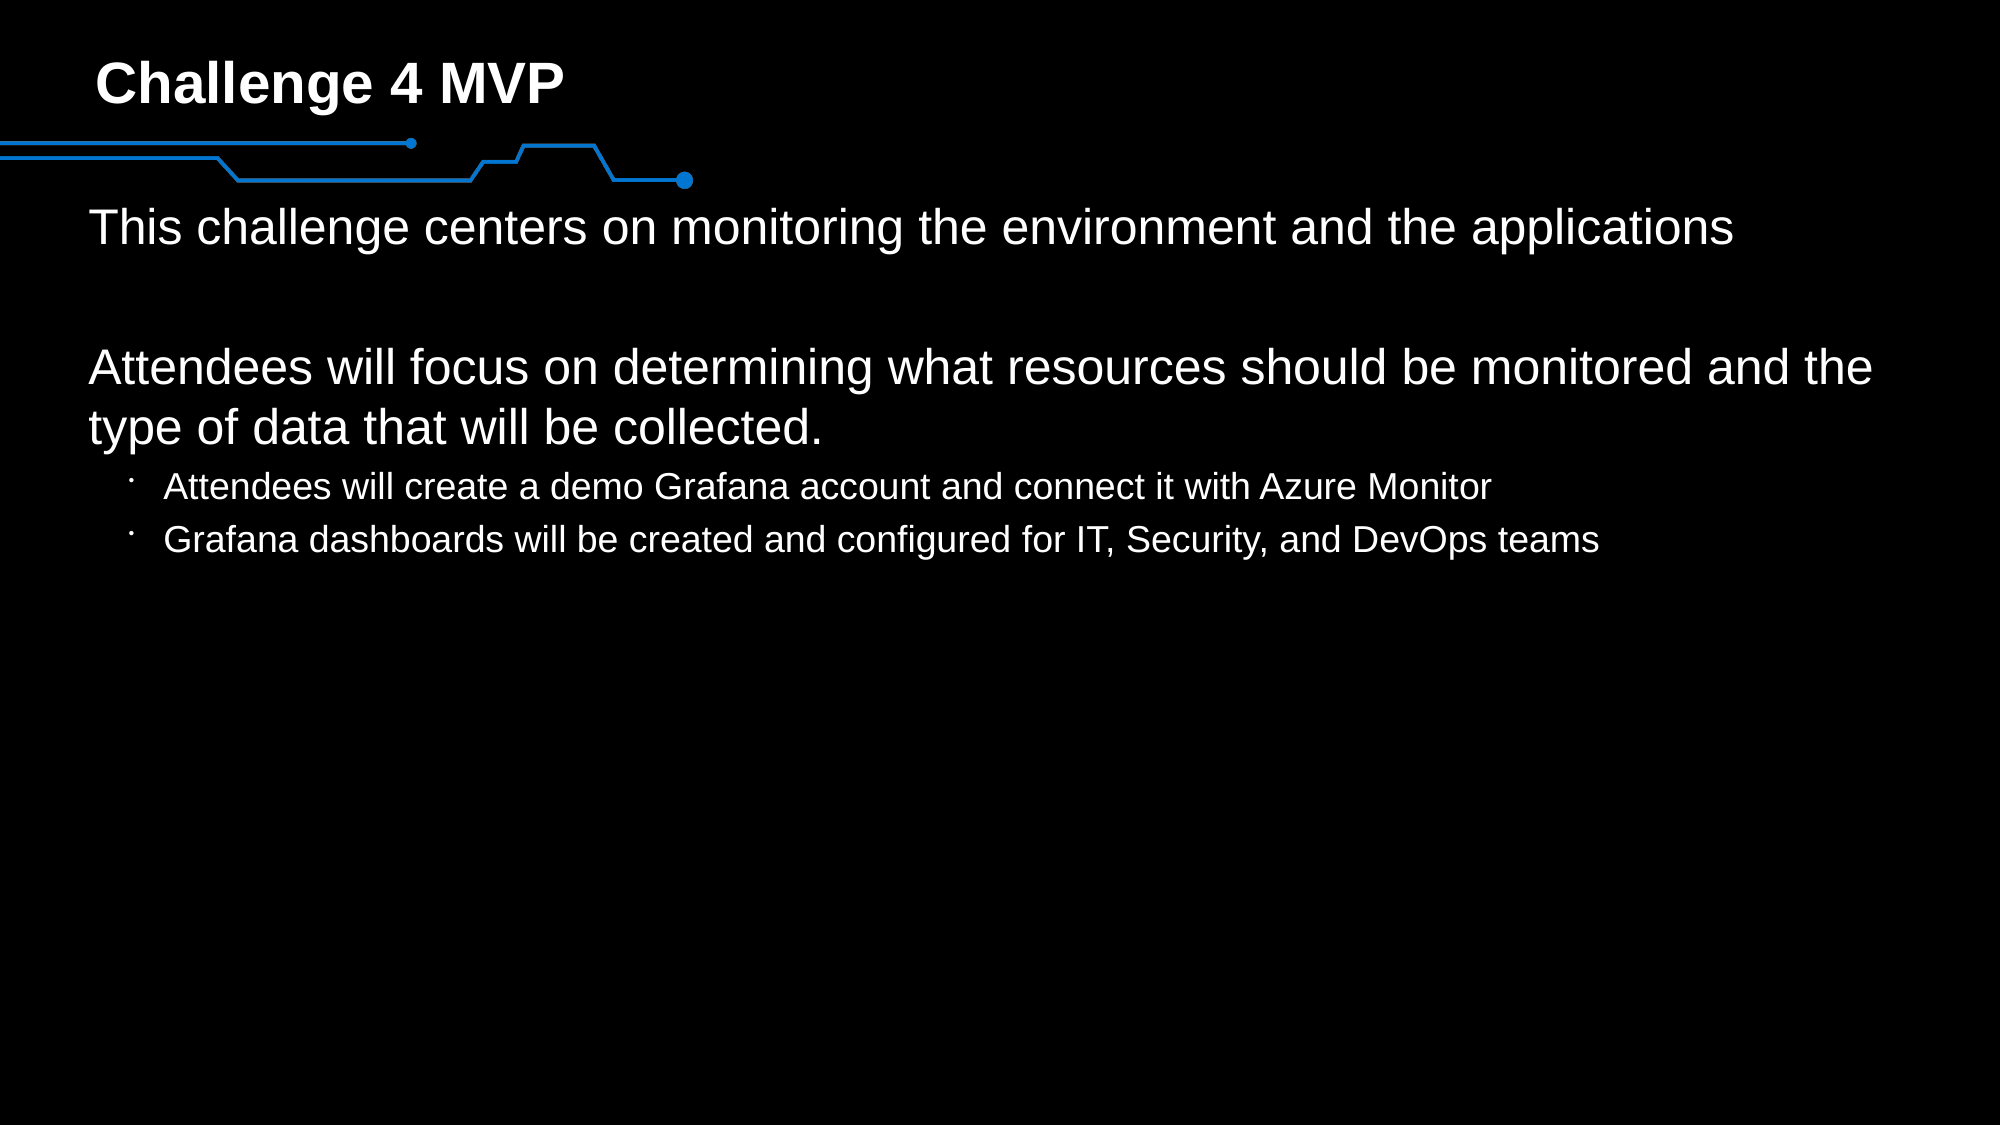

# Challenge 4 MVP
This challenge centers on monitoring the environment and the applications

Attendees will focus on determining what resources should be monitored and the type of data that will be collected.
Attendees will create a demo Grafana account and connect it with Azure Monitor
Grafana dashboards will be created and configured for IT, Security, and DevOps teams